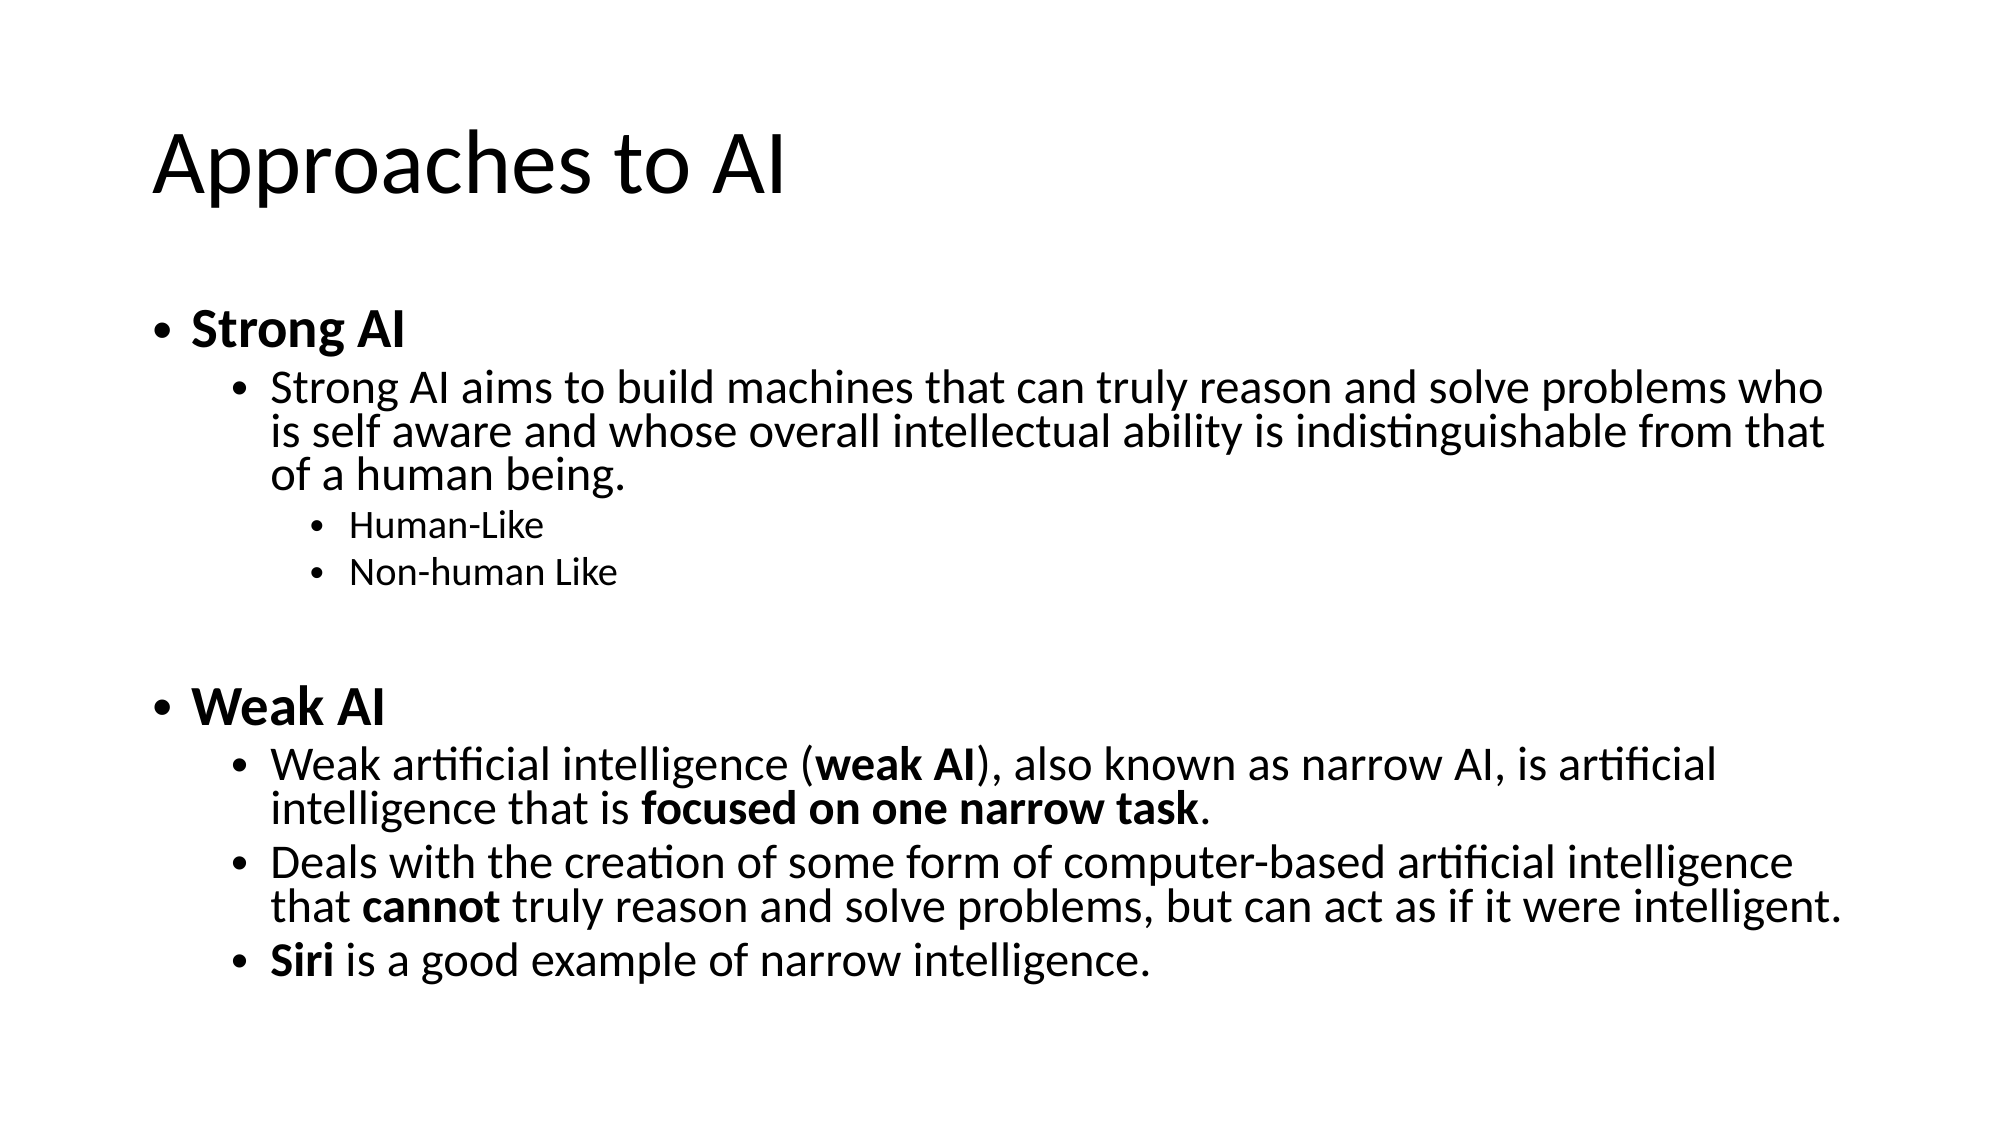

# Approaches to AI
Strong AI
Strong AI aims to build machines that can truly reason and solve problems who is self aware and whose overall intellectual ability is indistinguishable from that of a human being.
Human-Like
Non-human Like

Weak AI
Weak artificial intelligence (weak AI), also known as narrow AI, is artificial intelligence that is focused on one narrow task.
Deals with the creation of some form of computer-based artificial intelligence that cannot truly reason and solve problems, but can act as if it were intelligent.
Siri is a good example of narrow intelligence.